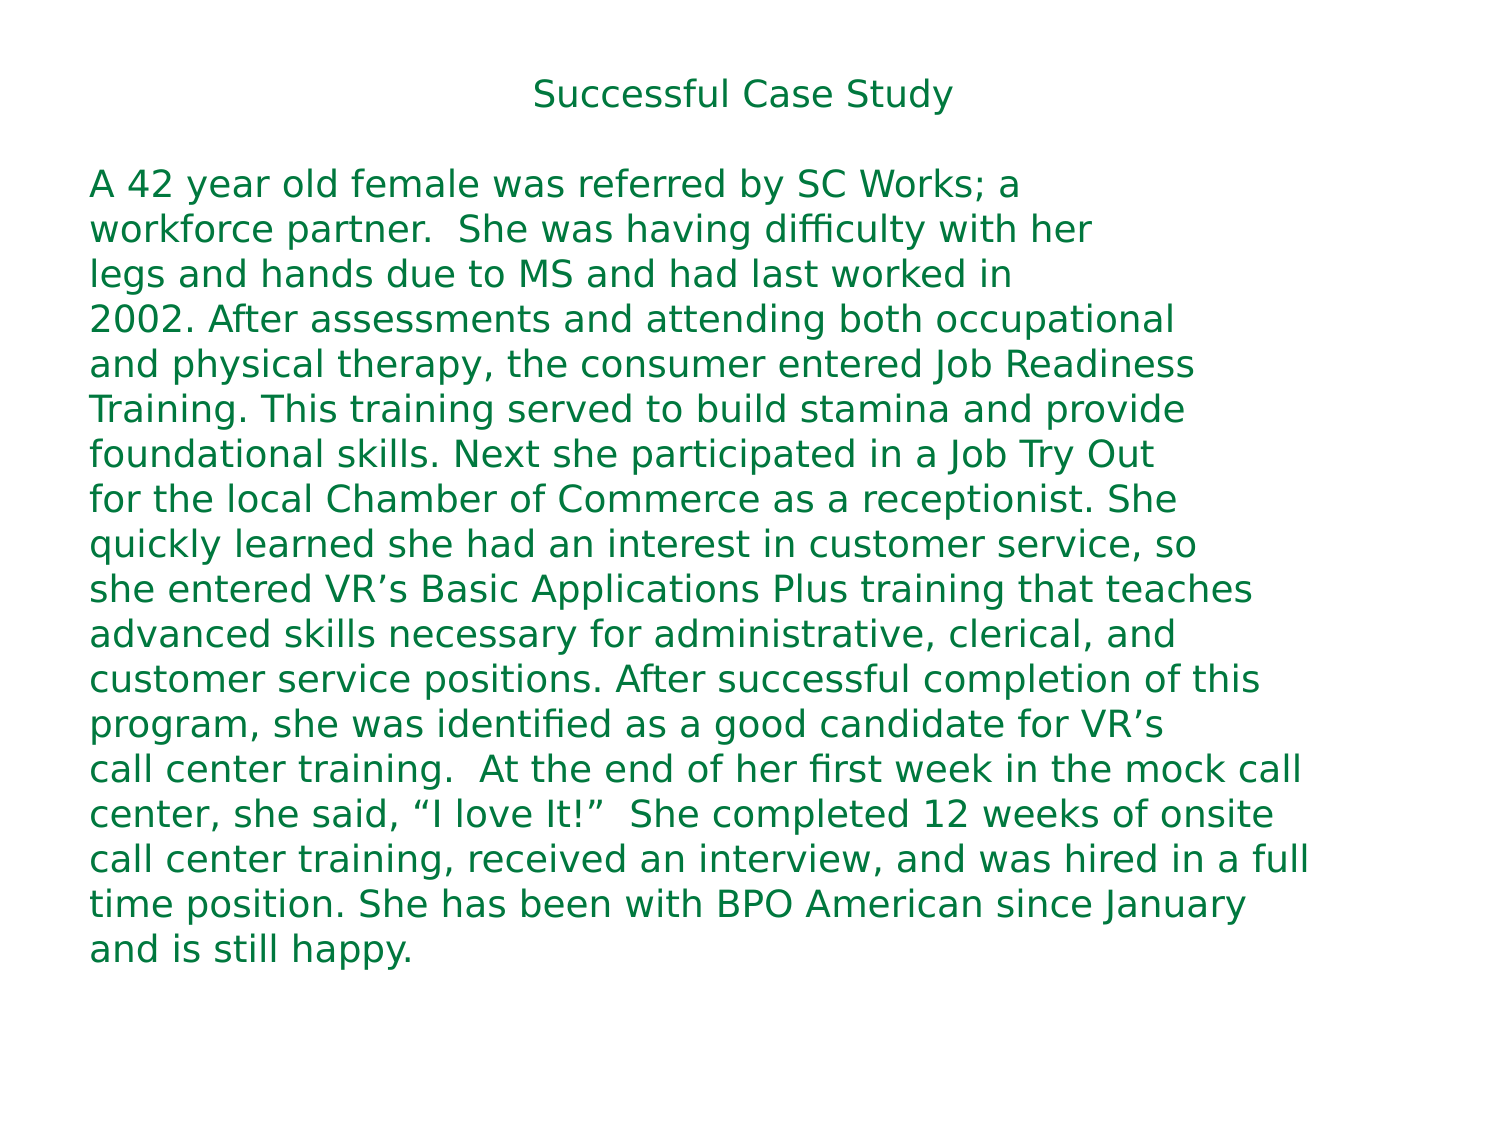

Successful Case Study

A 42 year old female was referred by SC Works; a
workforce partner.  She was having difficulty with her
legs and hands due to MS and had last worked in
2002. After assessments and attending both occupational
and physical therapy, the consumer entered Job Readiness
Training. This training served to build stamina and provide
foundational skills. Next she participated in a Job Try Out
for the local Chamber of Commerce as a receptionist. She
quickly learned she had an interest in customer service, so
she entered VR’s Basic Applications Plus training that teaches
advanced skills necessary for administrative, clerical, and
customer service positions. After successful completion of this
program, she was identified as a good candidate for VR’s
call center training.  At the end of her first week in the mock call
center, she said, “I love It!”  She completed 12 weeks of onsite
call center training, received an interview, and was hired in a full
time position. She has been with BPO American since January
and is still happy.